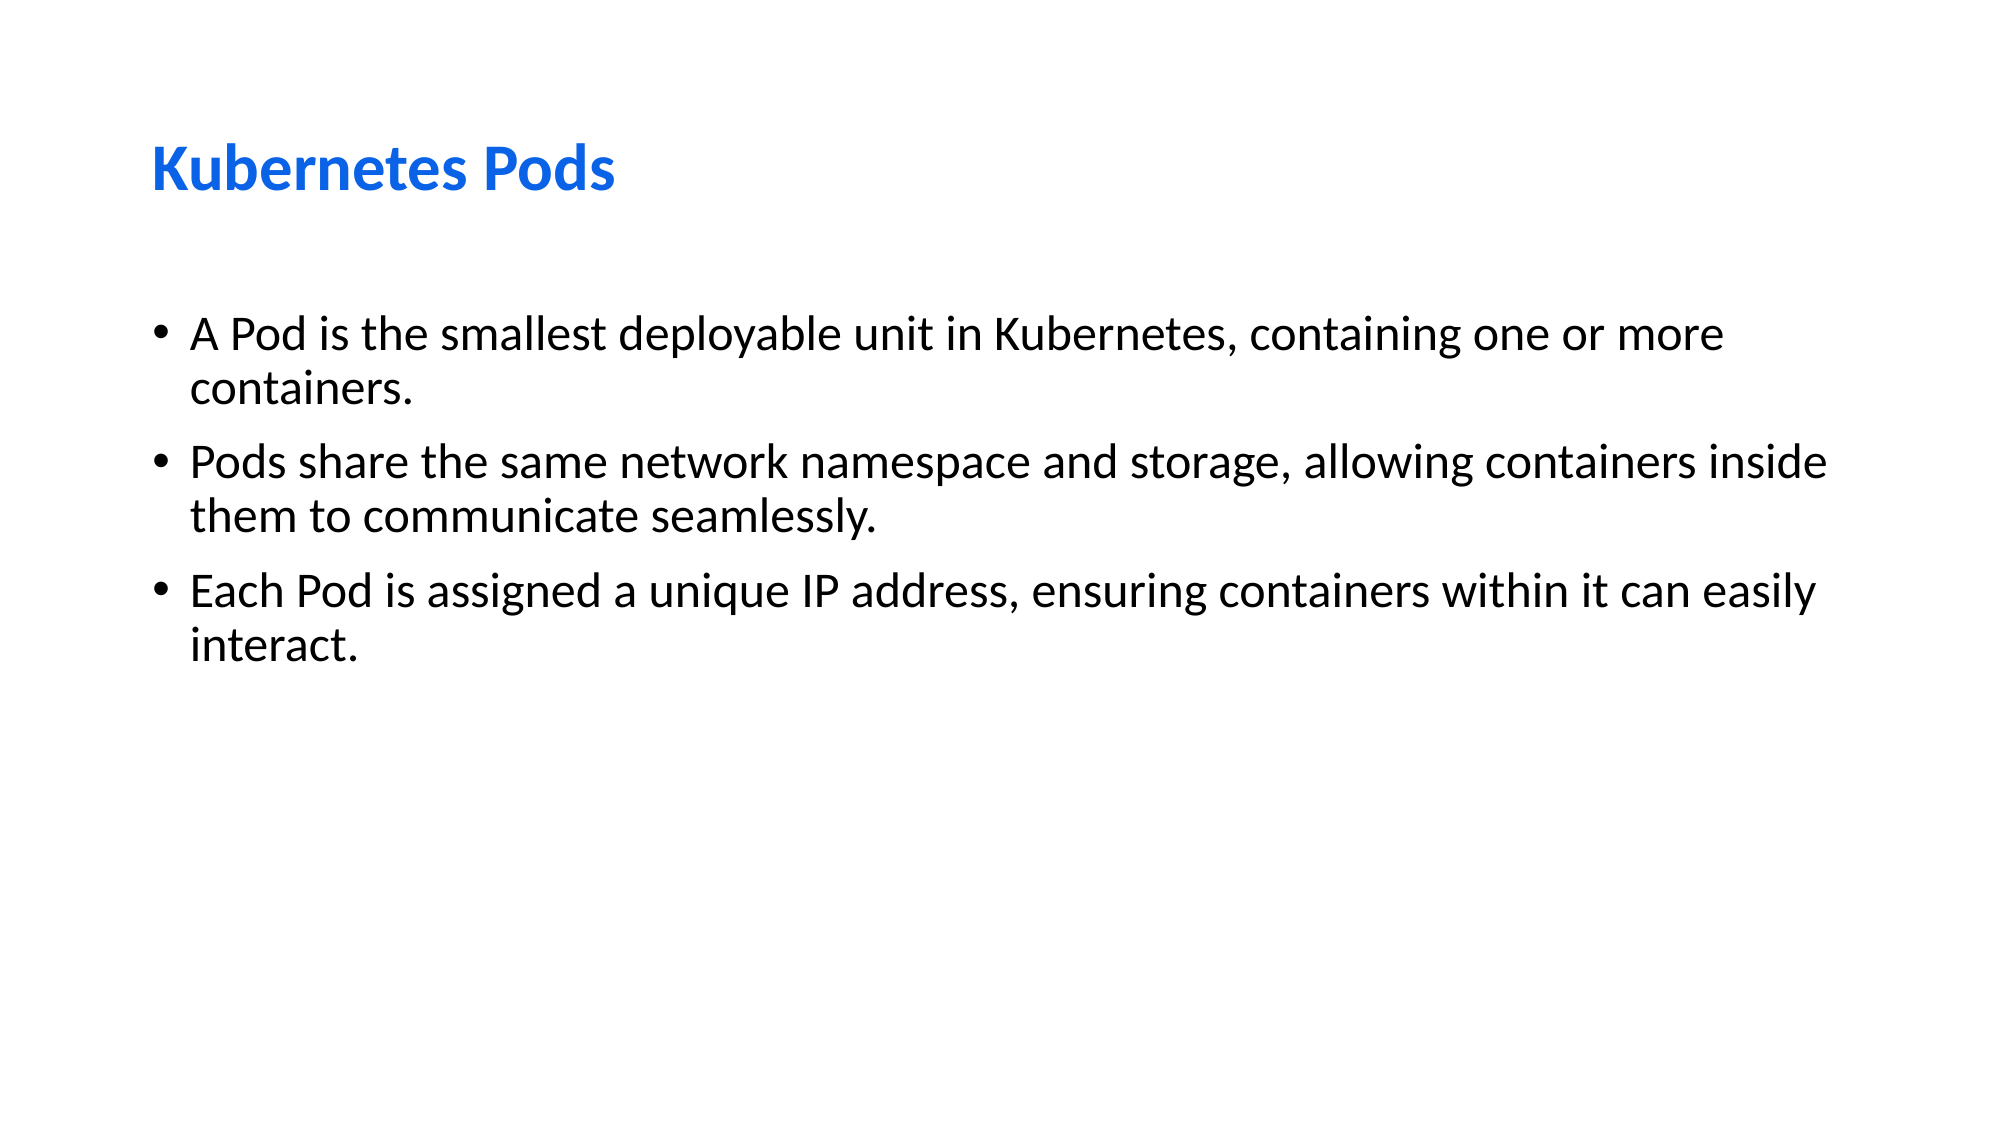

# Kubernetes Pods
A Pod is the smallest deployable unit in Kubernetes, containing one or more containers.
Pods share the same network namespace and storage, allowing containers inside them to communicate seamlessly.
Each Pod is assigned a unique IP address, ensuring containers within it can easily interact.